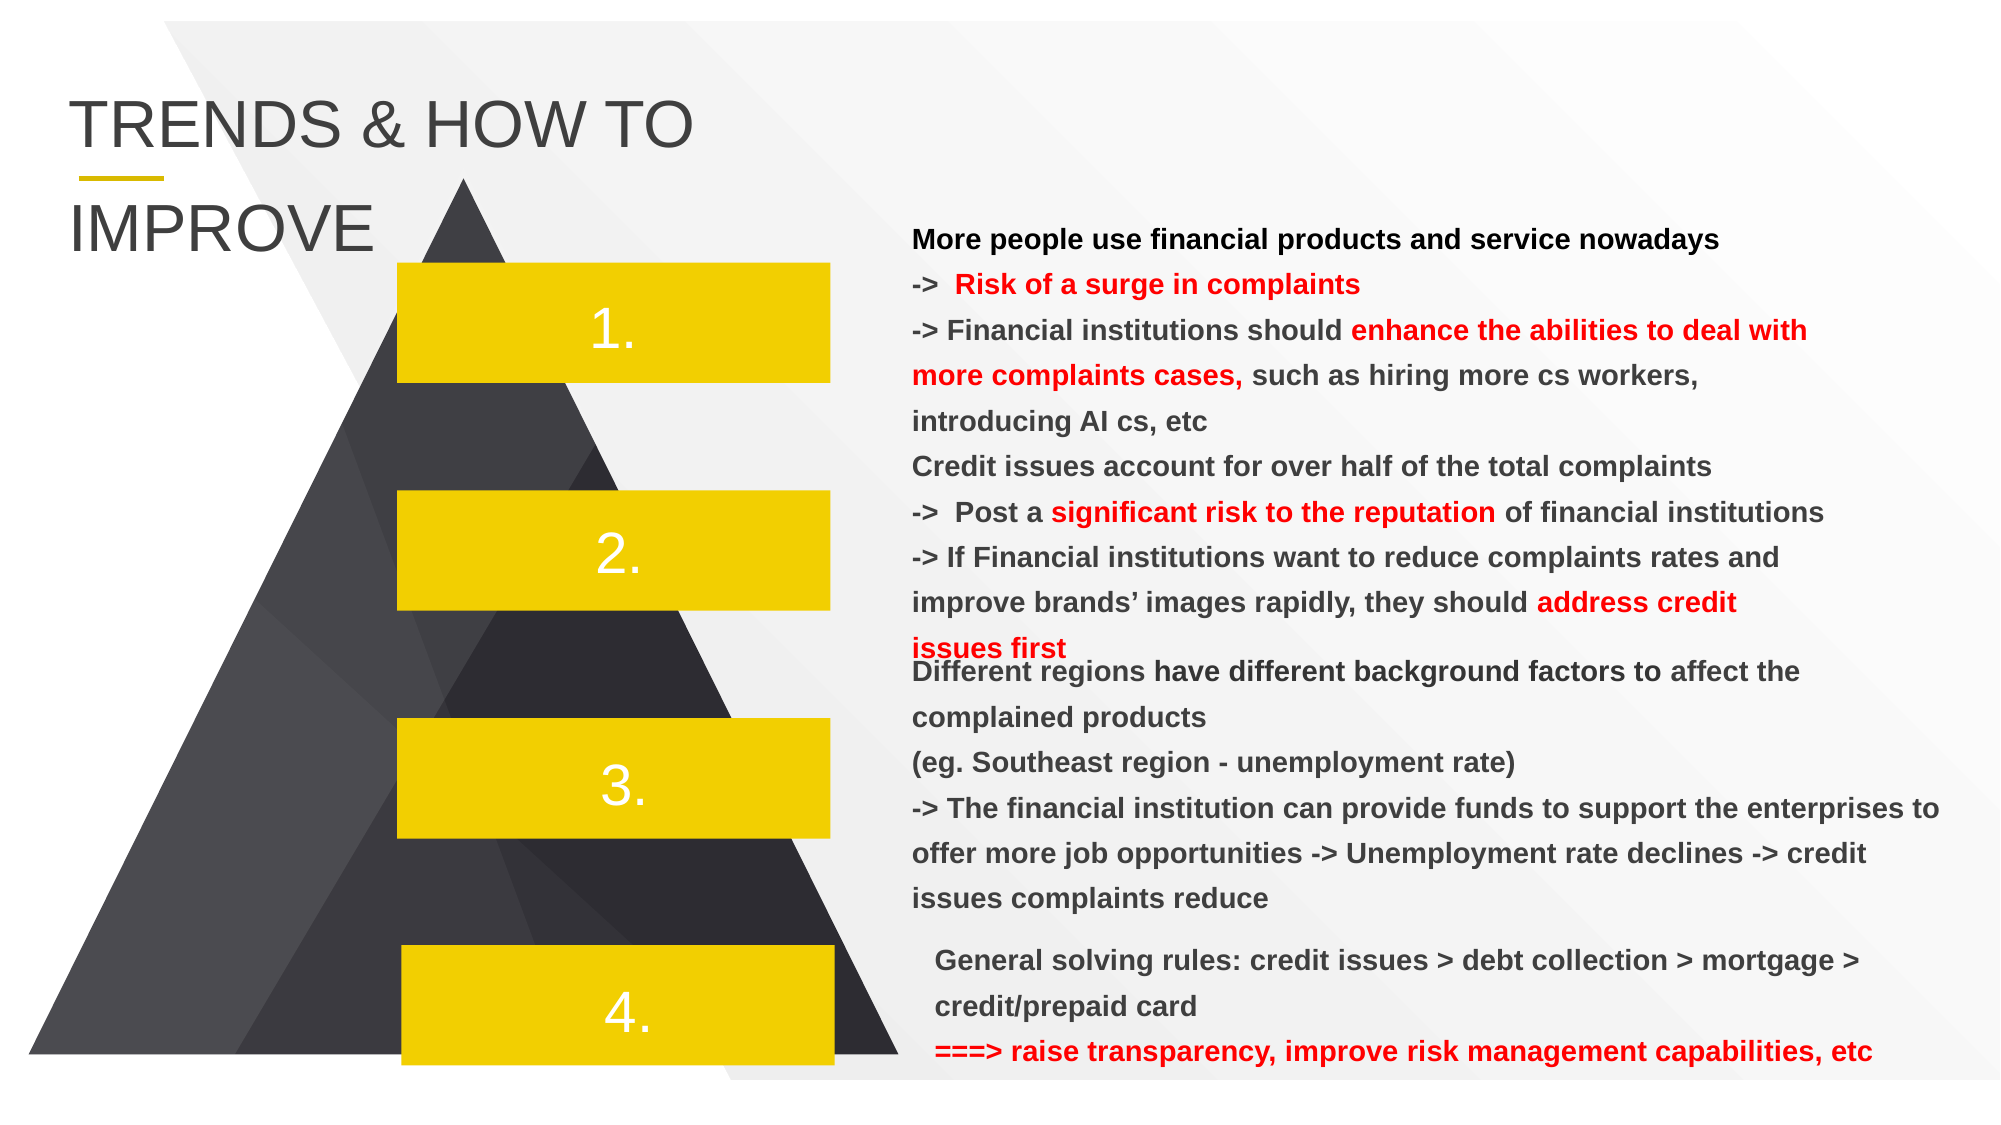

TRENDS & HOW TO IMPROVE

More people use financial products and service nowadays
->  Risk of a surge in complaints
-> Financial institutions should enhance the abilities to deal with more complaints cases, such as hiring more cs workers, introducing AI cs, etc

1.
Credit issues account for over half of the total complaints
->  Post a significant risk to the reputation of financial institutions
-> If Financial institutions want to reduce complaints rates and improve brands’ images rapidly, they should address credit issues first

2.
Different regions have different background factors to affect the complained products
(eg. Southeast region - unemployment rate)
-> The financial institution can provide funds to support the enterprises to offer more job opportunities -> Unemployment rate declines -> credit issues complaints reduce

3.

General solving rules: credit issues > debt collection > mortgage > credit/prepaid card
===> raise transparency, improve risk management capabilities, etc
4.